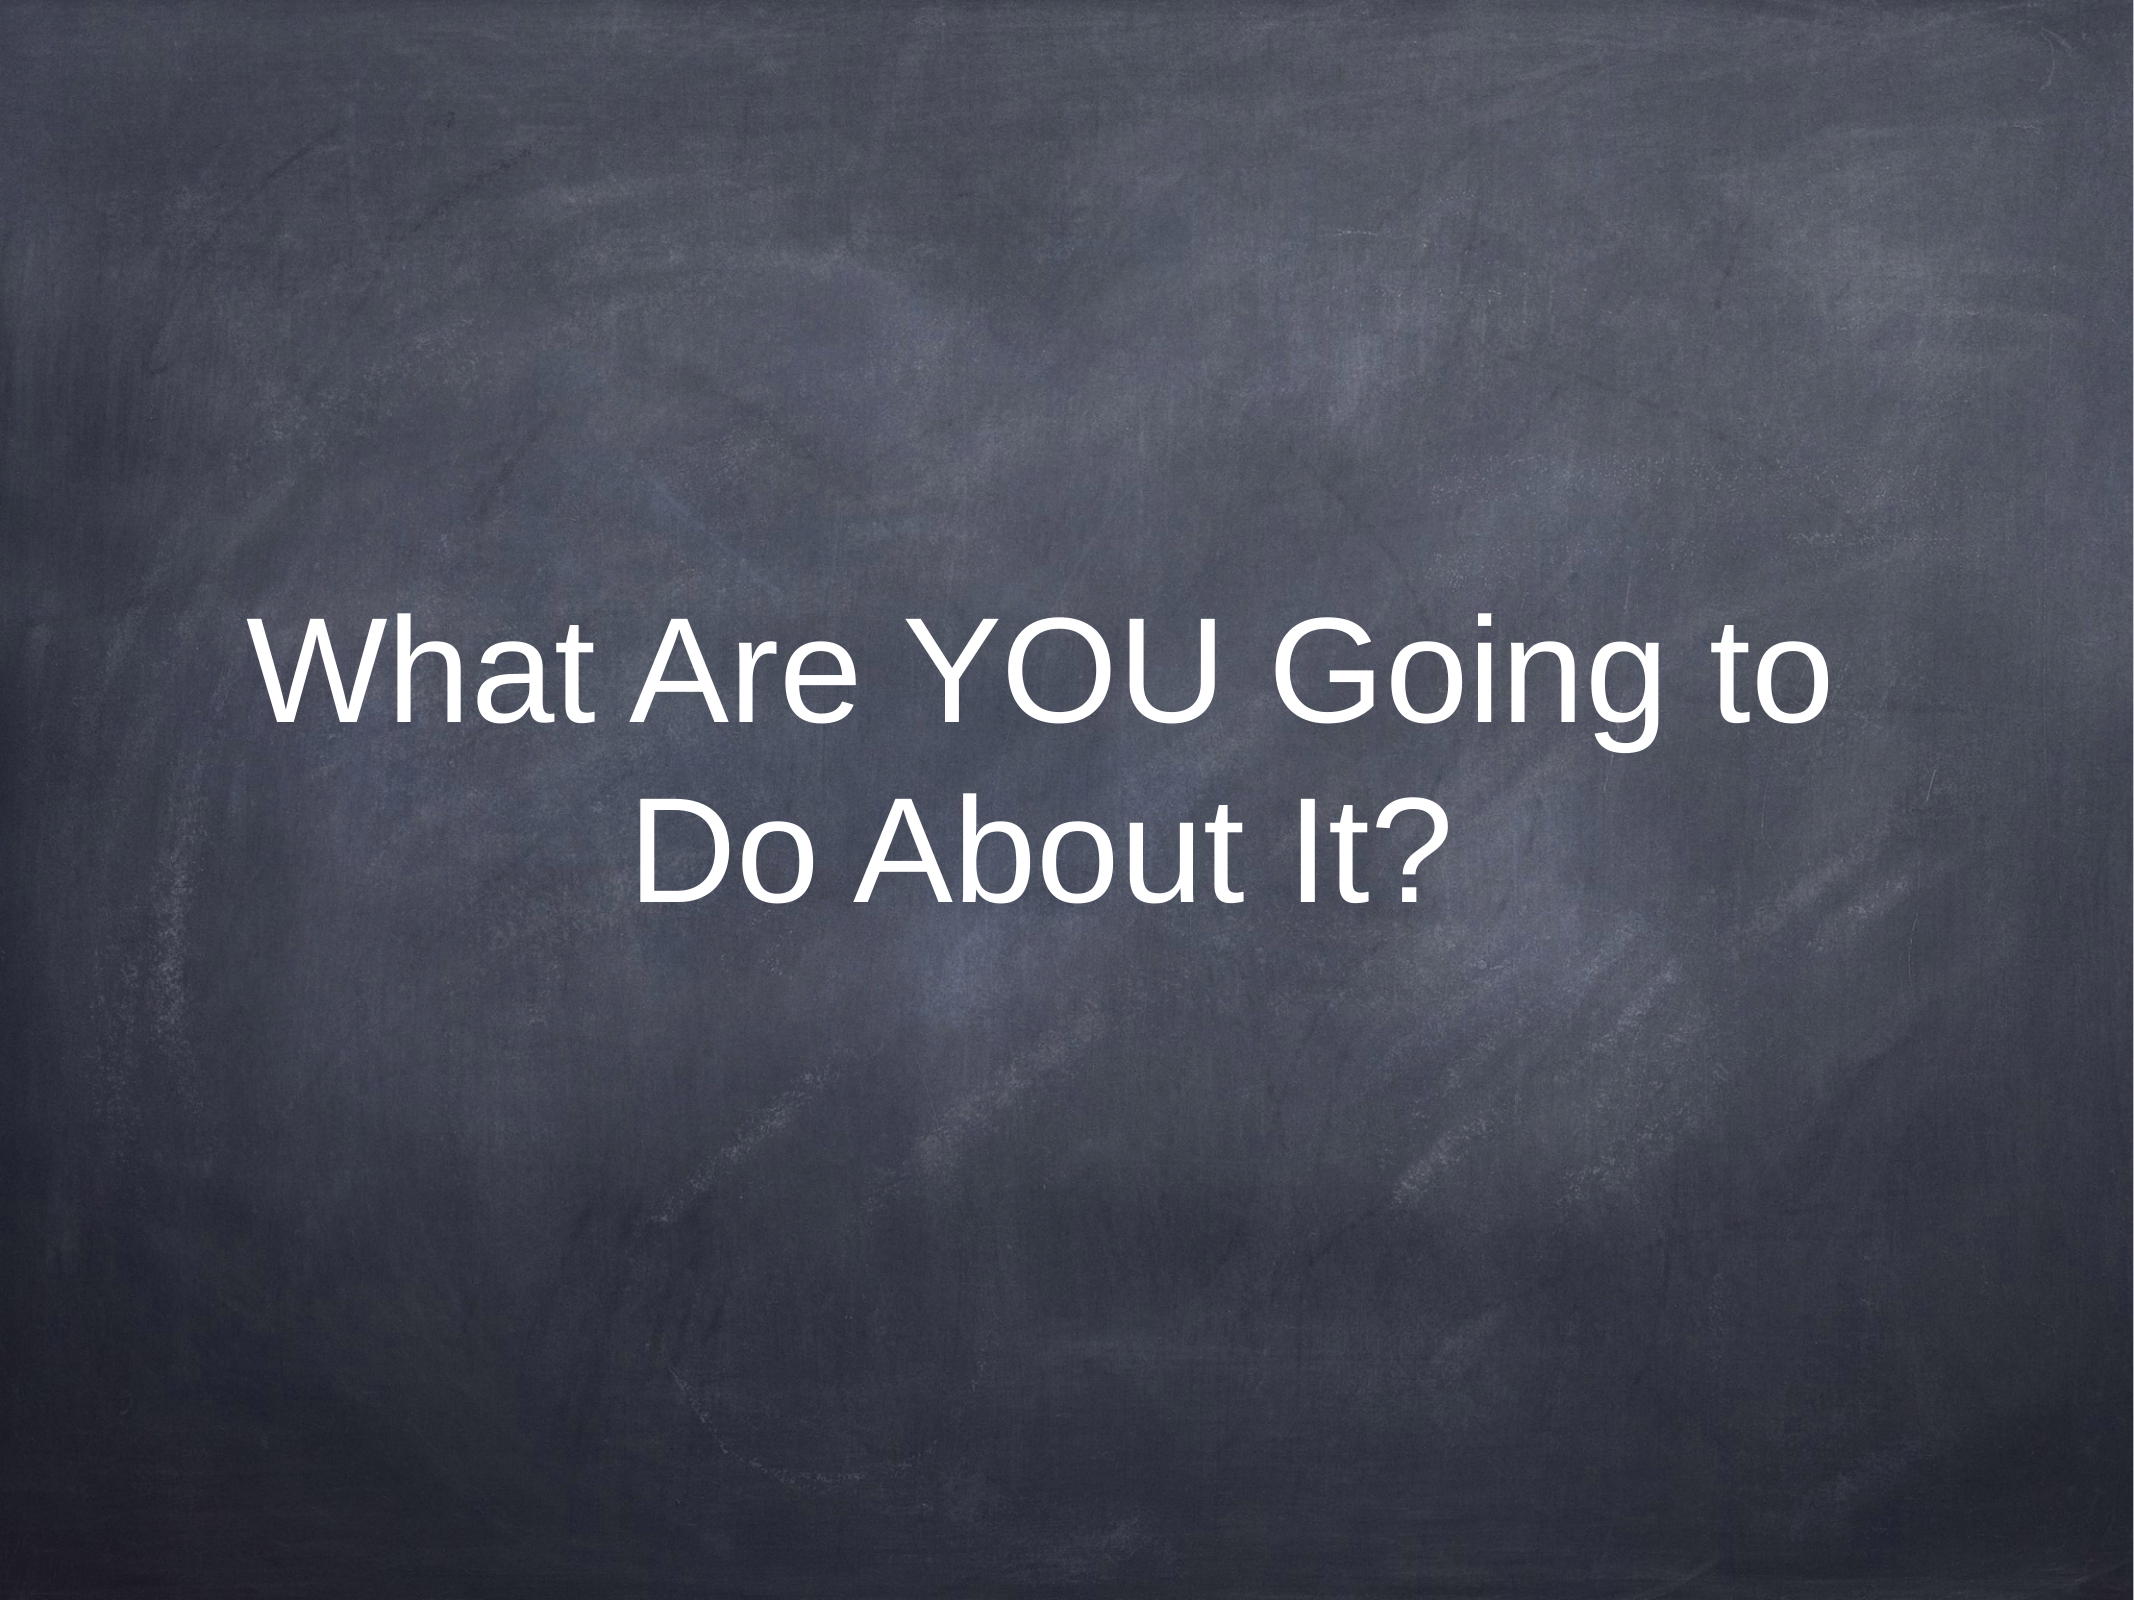

# What Are YOU Going to Do About It?